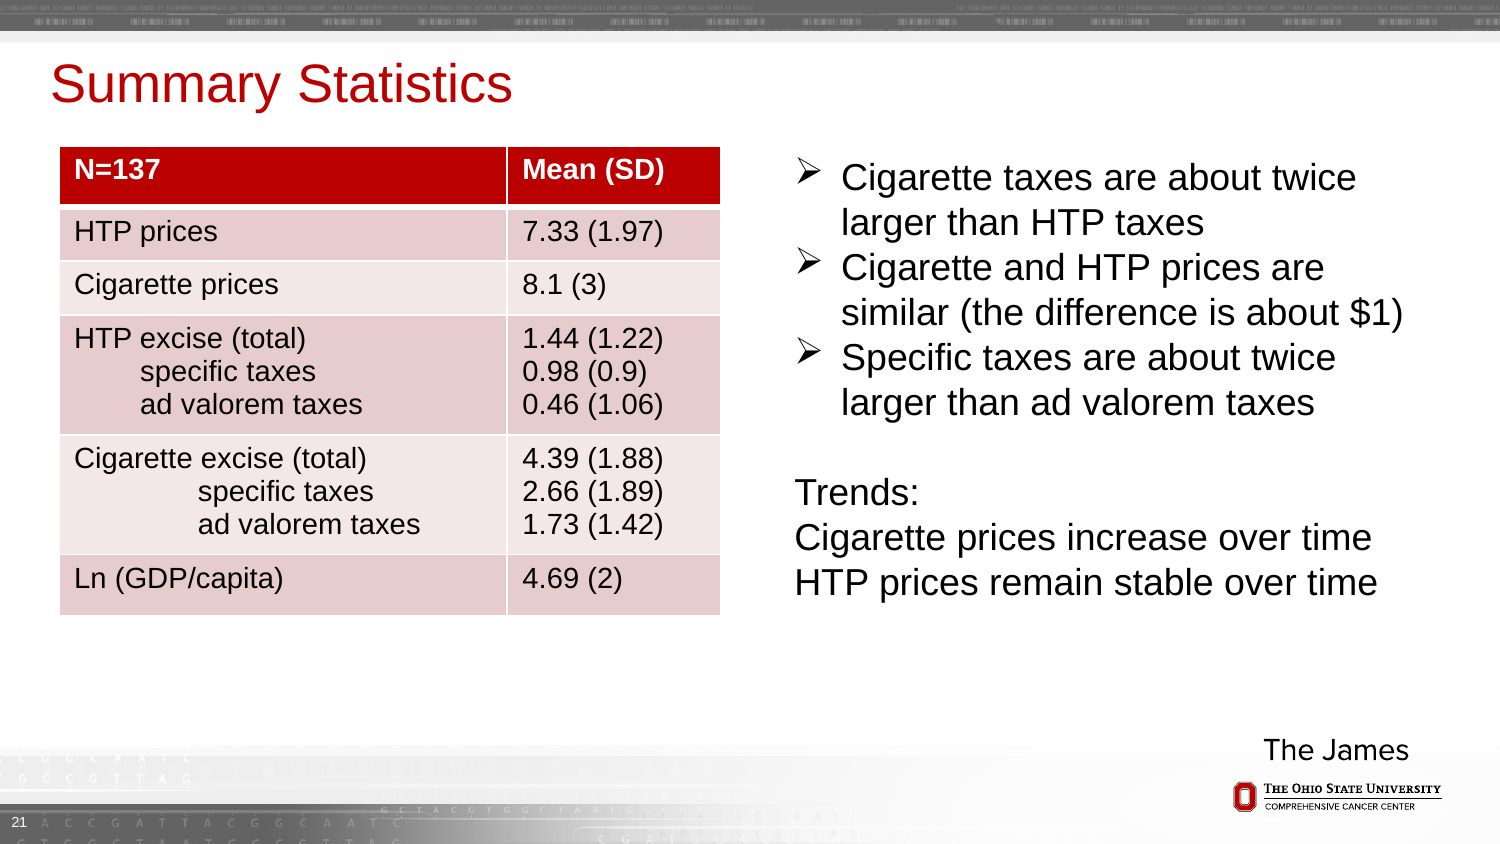

# Summary Statistics
| N=137 | Mean (SD) |
| --- | --- |
| HTP prices | 7.33 (1.97) |
| Cigarette prices | 8.1 (3) |
| HTP excise (total) specific taxes ad valorem taxes | 1.44 (1.22) 0.98 (0.9) 0.46 (1.06) |
| Cigarette excise (total) specific taxes ad valorem taxes | 4.39 (1.88) 2.66 (1.89) 1.73 (1.42) |
| Ln (GDP/capita) | 4.69 (2) |
Cigarette taxes are about twice larger than HTP taxes
Cigarette and HTP prices are similar (the difference is about $1)
Specific taxes are about twice larger than ad valorem taxes

Trends:
Cigarette prices increase over time
HTP prices remain stable over time

21